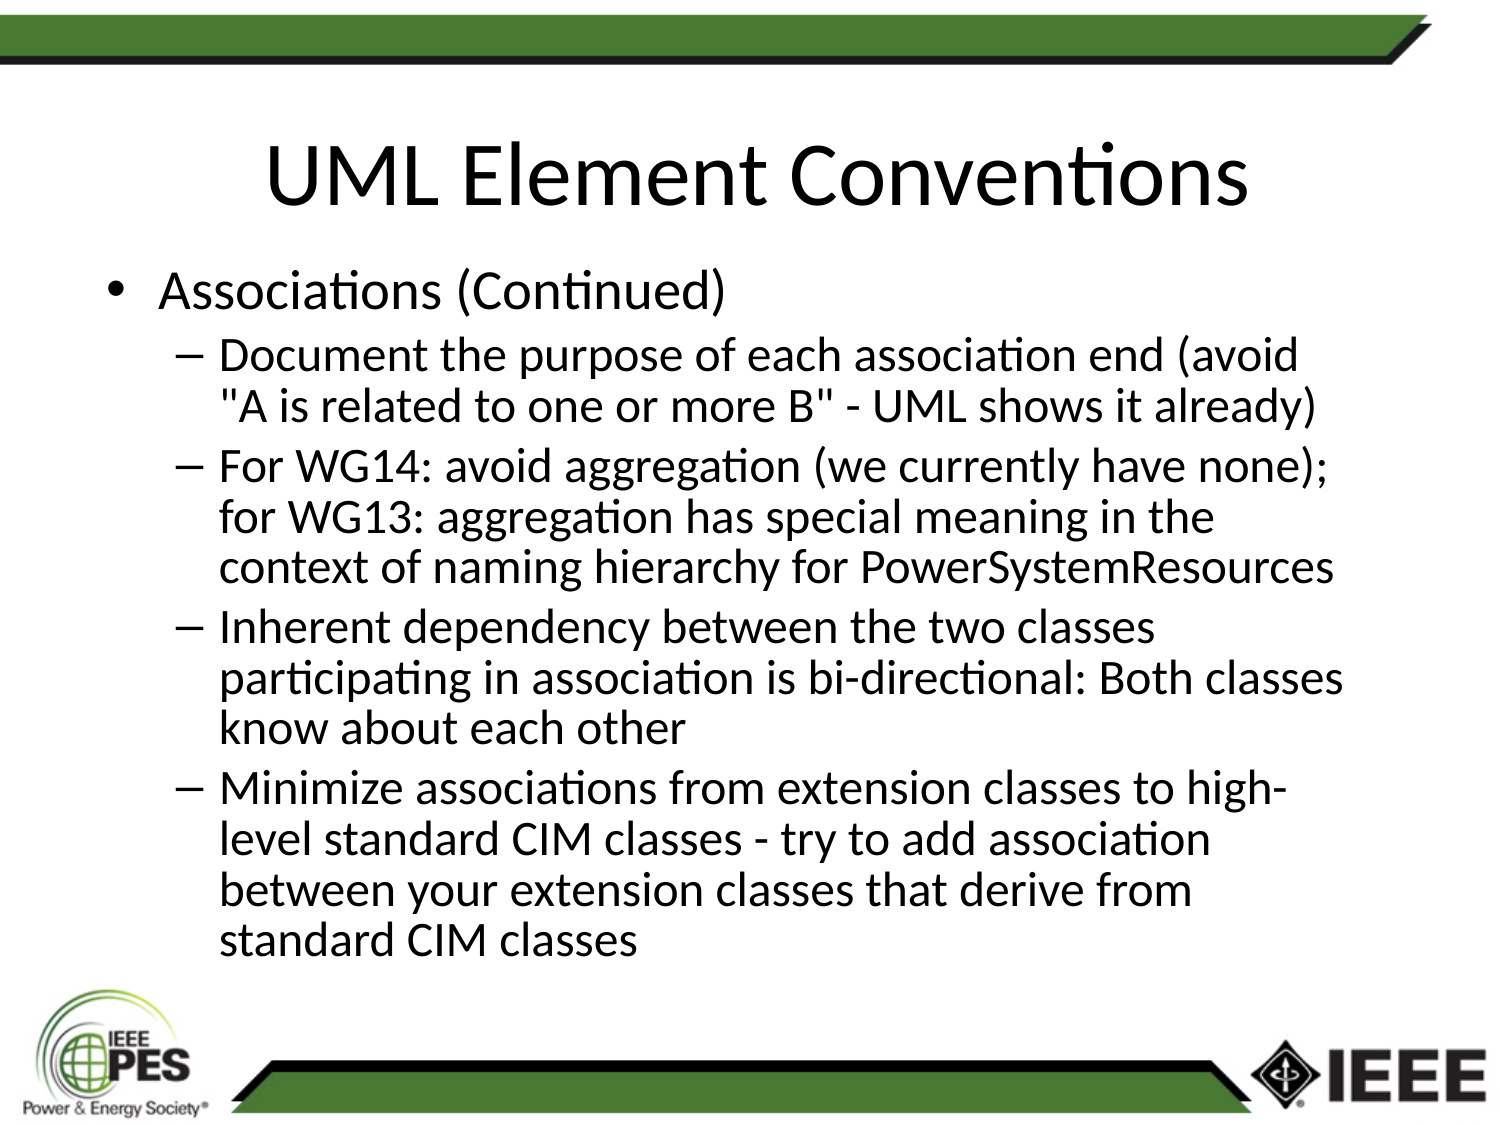

# UML Element Conventions
Associations (Continued)
Document the purpose of each association end (avoid "A is related to one or more B" - UML shows it already)
For WG14: avoid aggregation (we currently have none); for WG13: aggregation has special meaning in the context of naming hierarchy for PowerSystemResources
Inherent dependency between the two classes participating in association is bi-directional: Both classes know about each other
Minimize associations from extension classes to high-level standard CIM classes - try to add association between your extension classes that derive from standard CIM classes